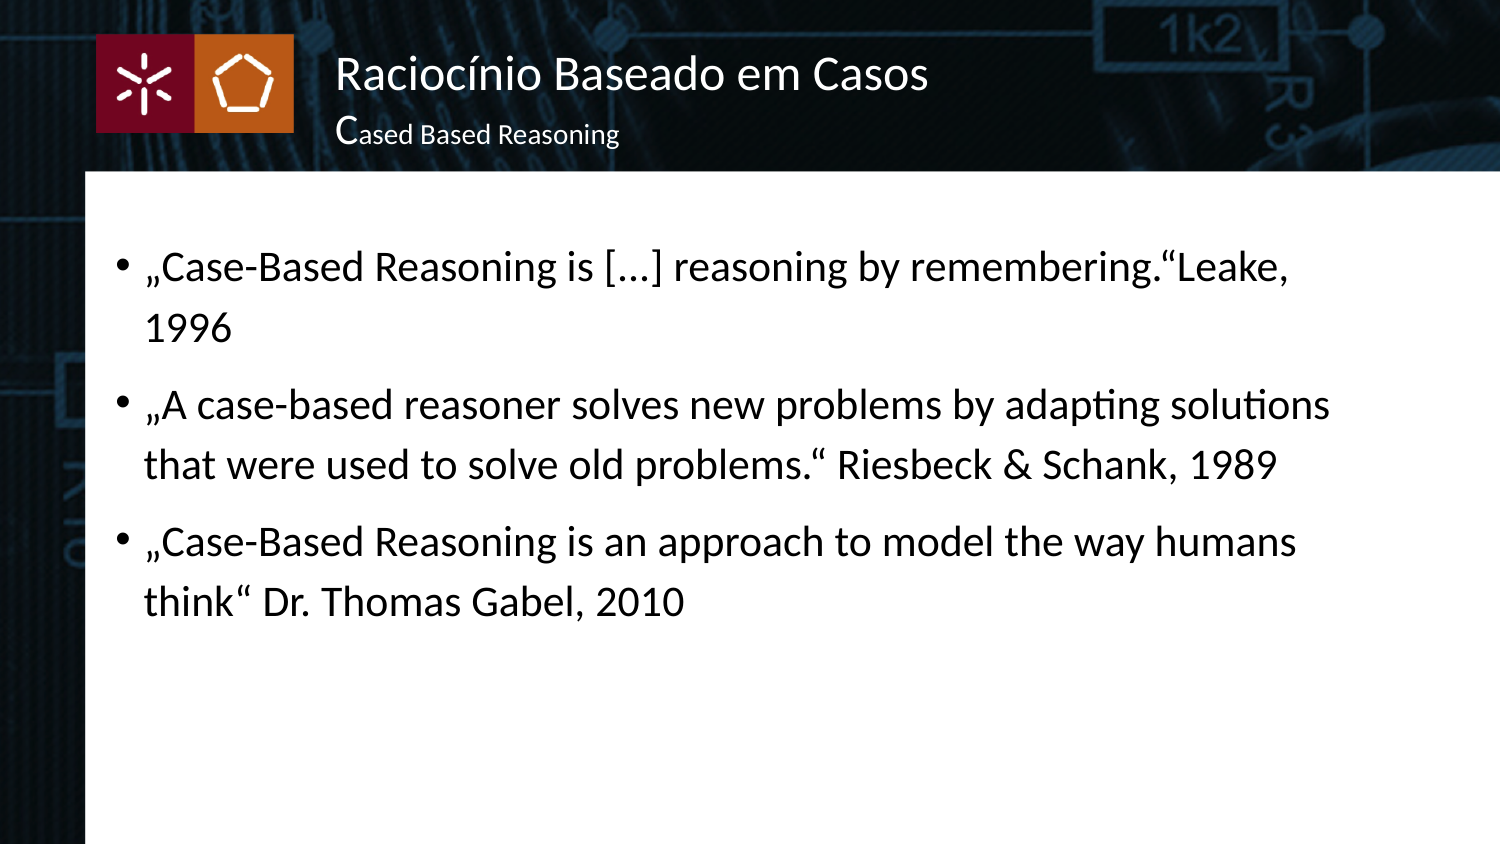

Raciocínio Baseado em Casos
Cased Based Reasoning
„Case-Based Reasoning is [...] reasoning by remembering.“Leake, 1996
„A case-based reasoner solves new problems by adapting solutions that were used to solve old problems.“ Riesbeck & Schank, 1989
„Case-Based Reasoning is an approach to model the way humans think“ Dr. Thomas Gabel, 2010